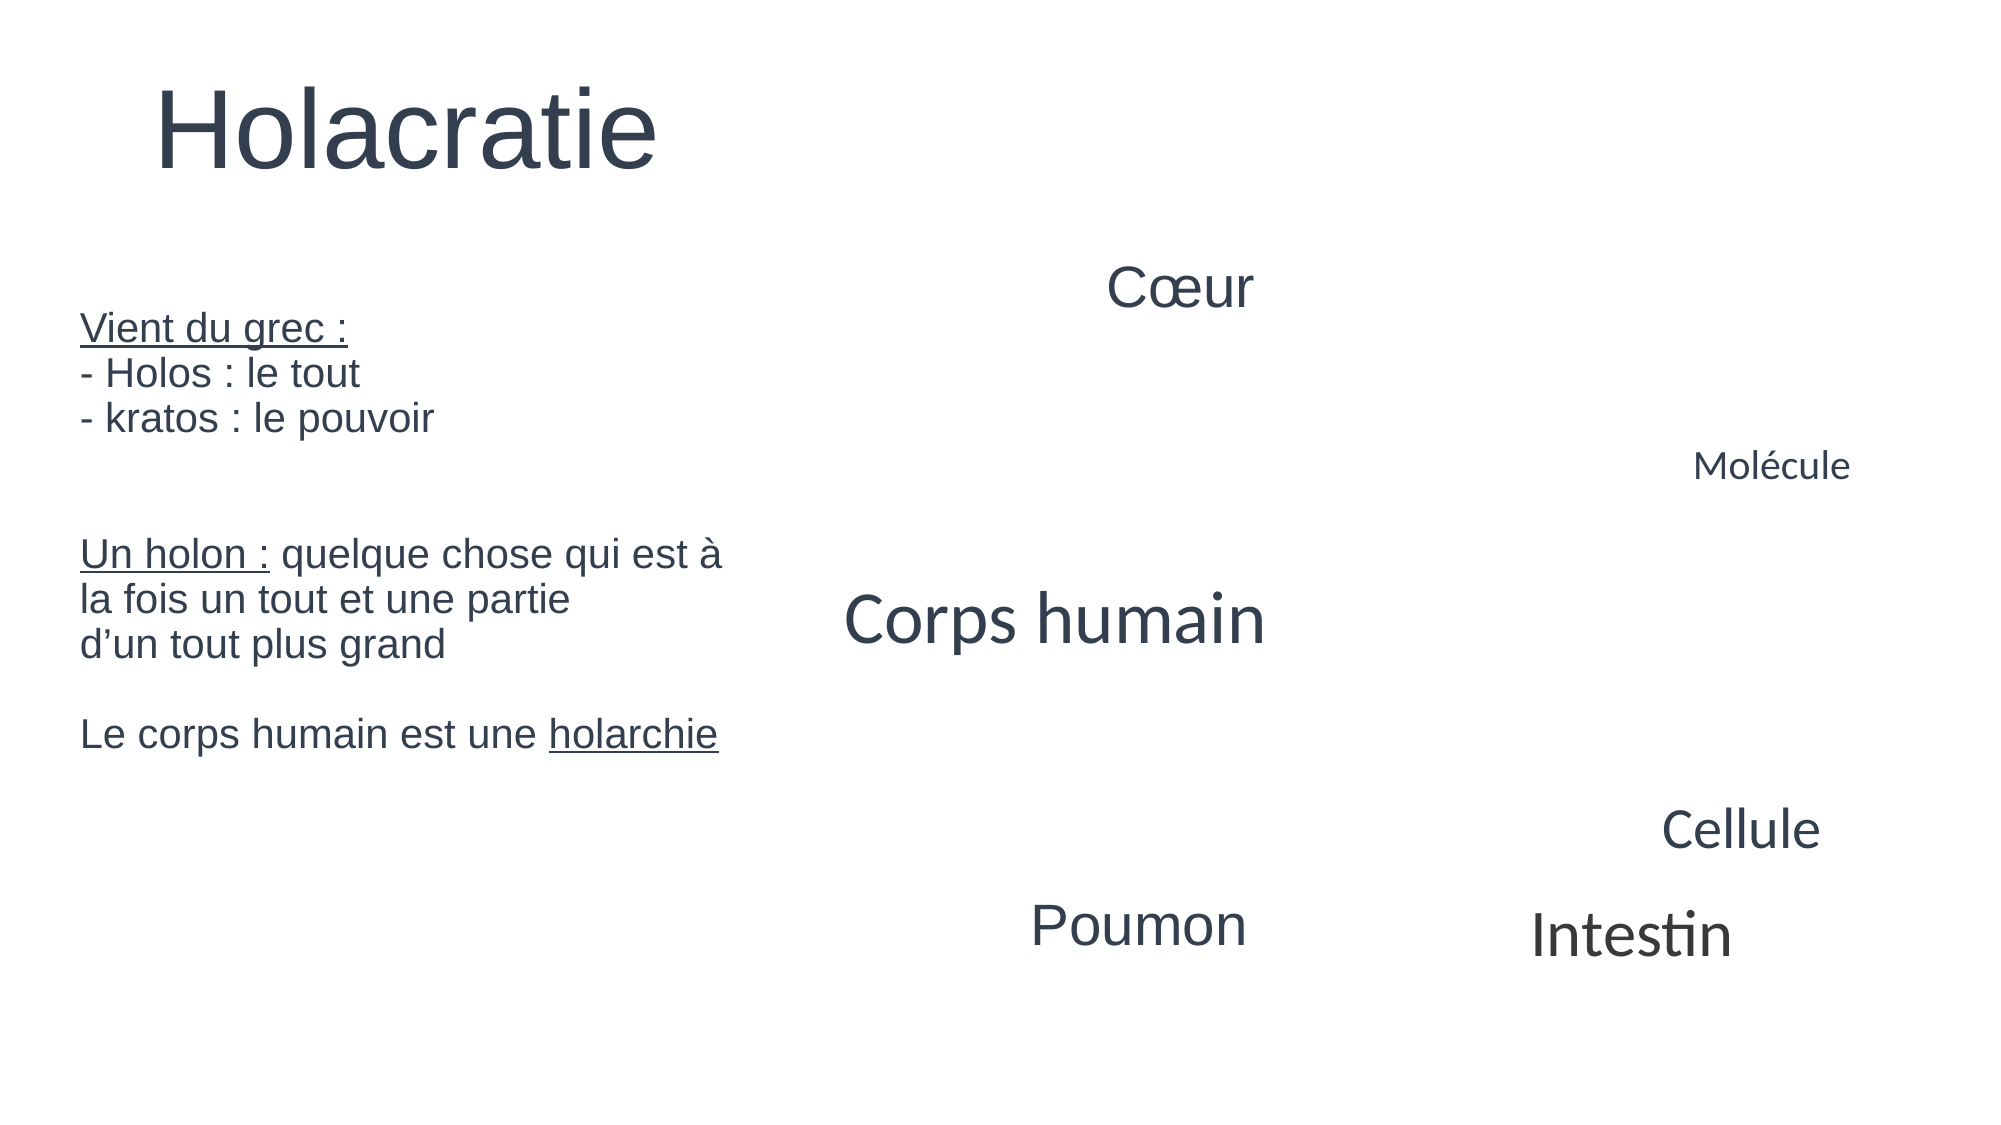

Holacratie

Cœur
Vient du grec :
- Holos : le tout
- kratos : le pouvoir

Un holon : quelque chose qui est à
la fois un tout et une partie
d’un tout plus grand

Le corps humain est une holarchie

Molécule

Atome
Corps humain

Poumon
Cellule

Intestin